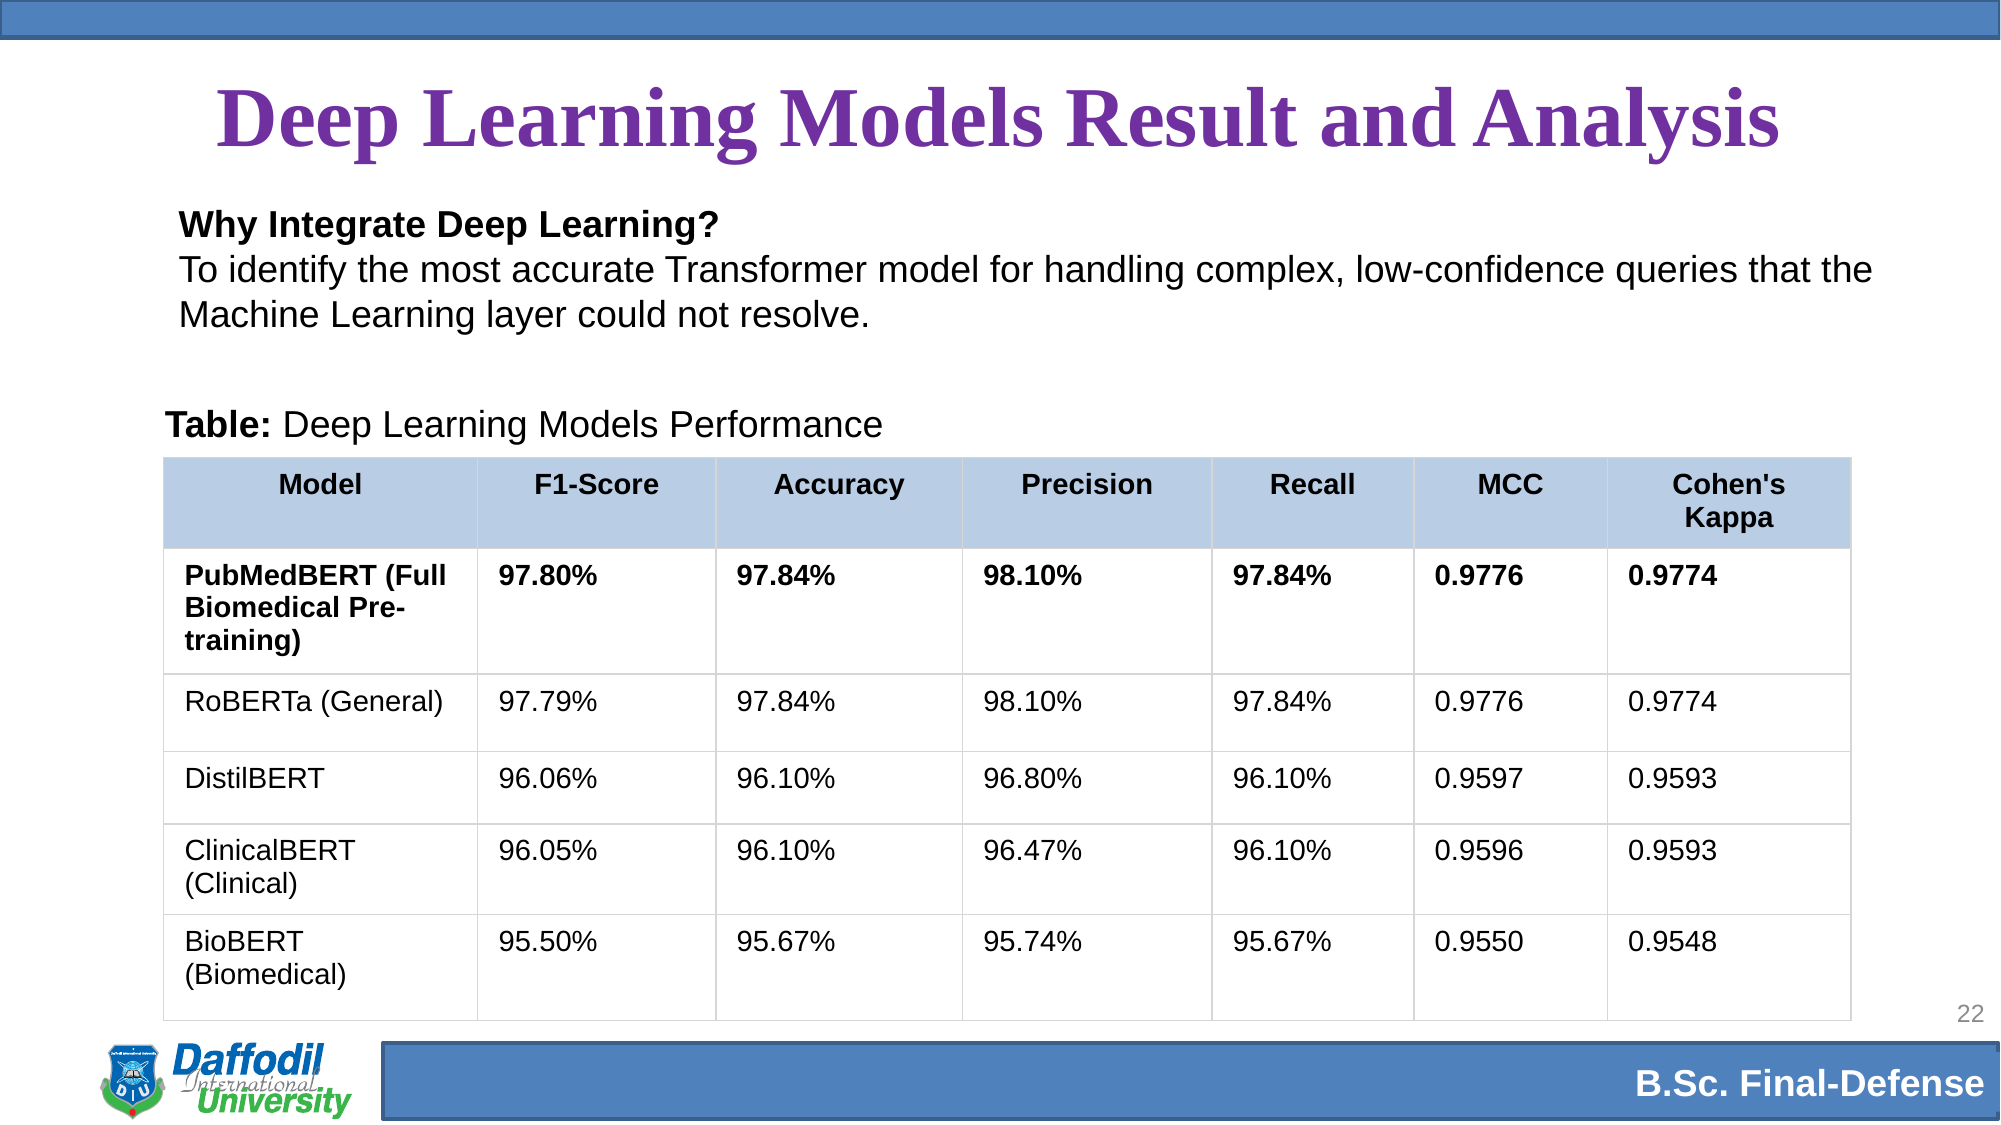

# Deep Learning Models Result and Analysis
Why Integrate Deep Learning?
To identify the most accurate Transformer model for handling complex, low-confidence queries that the Machine Learning layer could not resolve.
Table: Deep Learning Models Performance
| Model | F1-Score | Accuracy | Precision | Recall | MCC | Cohen's Kappa |
| --- | --- | --- | --- | --- | --- | --- |
| PubMedBERT (Full Biomedical Pre-training) | 97.80% | 97.84% | 98.10% | 97.84% | 0.9776 | 0.9774 |
| RoBERTa (General) | 97.79% | 97.84% | 98.10% | 97.84% | 0.9776 | 0.9774 |
| DistilBERT | 96.06% | 96.10% | 96.80% | 96.10% | 0.9597 | 0.9593 |
| ClinicalBERT (Clinical) | 96.05% | 96.10% | 96.47% | 96.10% | 0.9596 | 0.9593 |
| BioBERT (Biomedical) | 95.50% | 95.67% | 95.74% | 95.67% | 0.9550 | 0.9548 |
22
B.Sc. Final-Defense